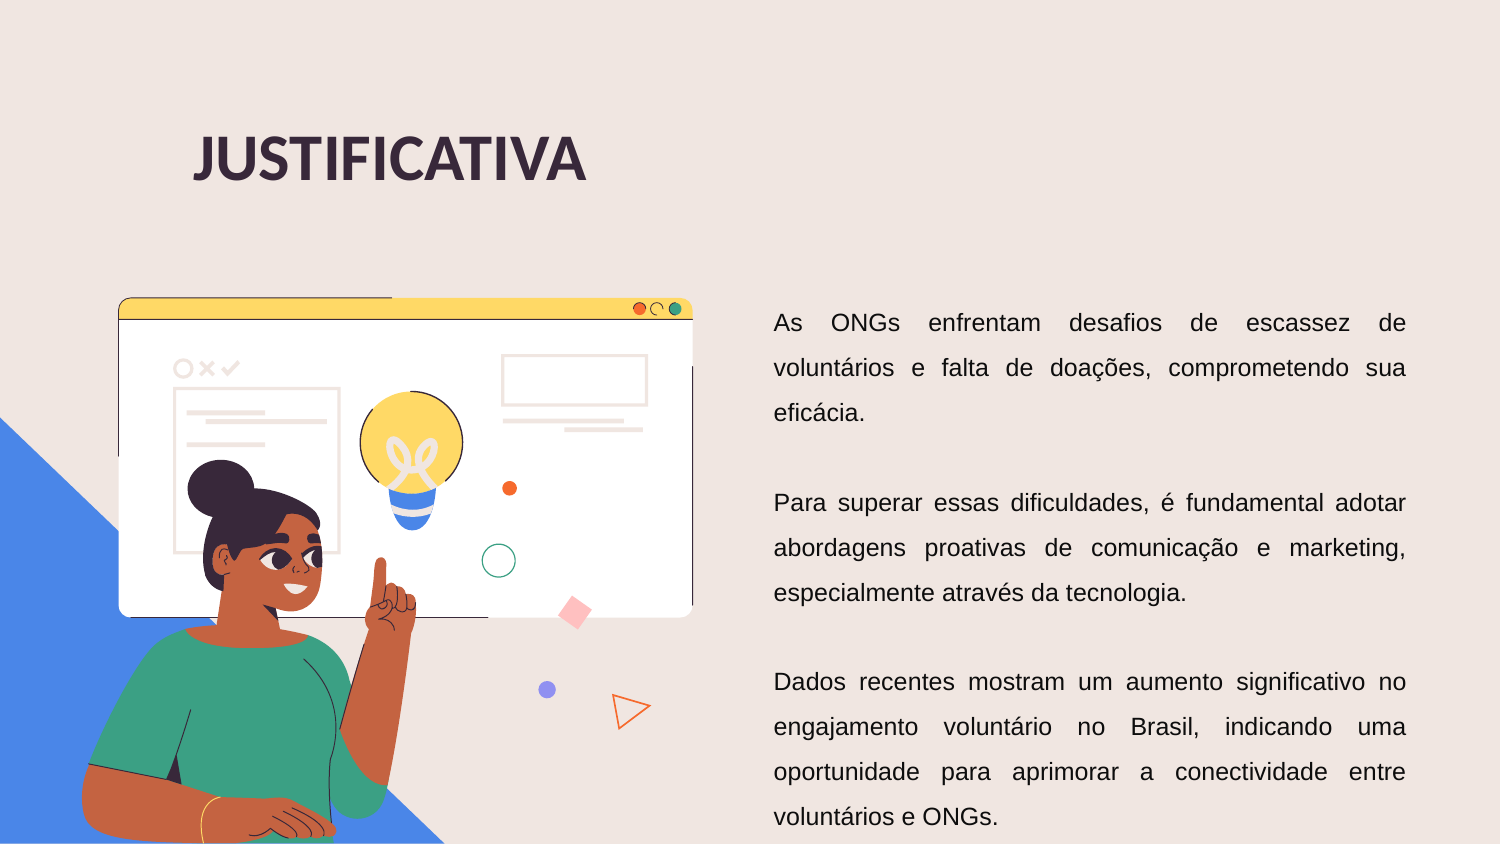

JUSTIFICATIVA

As ONGs enfrentam desafios de escassez de voluntários e falta de doações, comprometendo sua eficácia.

Para superar essas dificuldades, é fundamental adotar abordagens proativas de comunicação e marketing, especialmente através da tecnologia.

Dados recentes mostram um aumento significativo no engajamento voluntário no Brasil, indicando uma oportunidade para aprimorar a conectividade entre voluntários e ONGs.